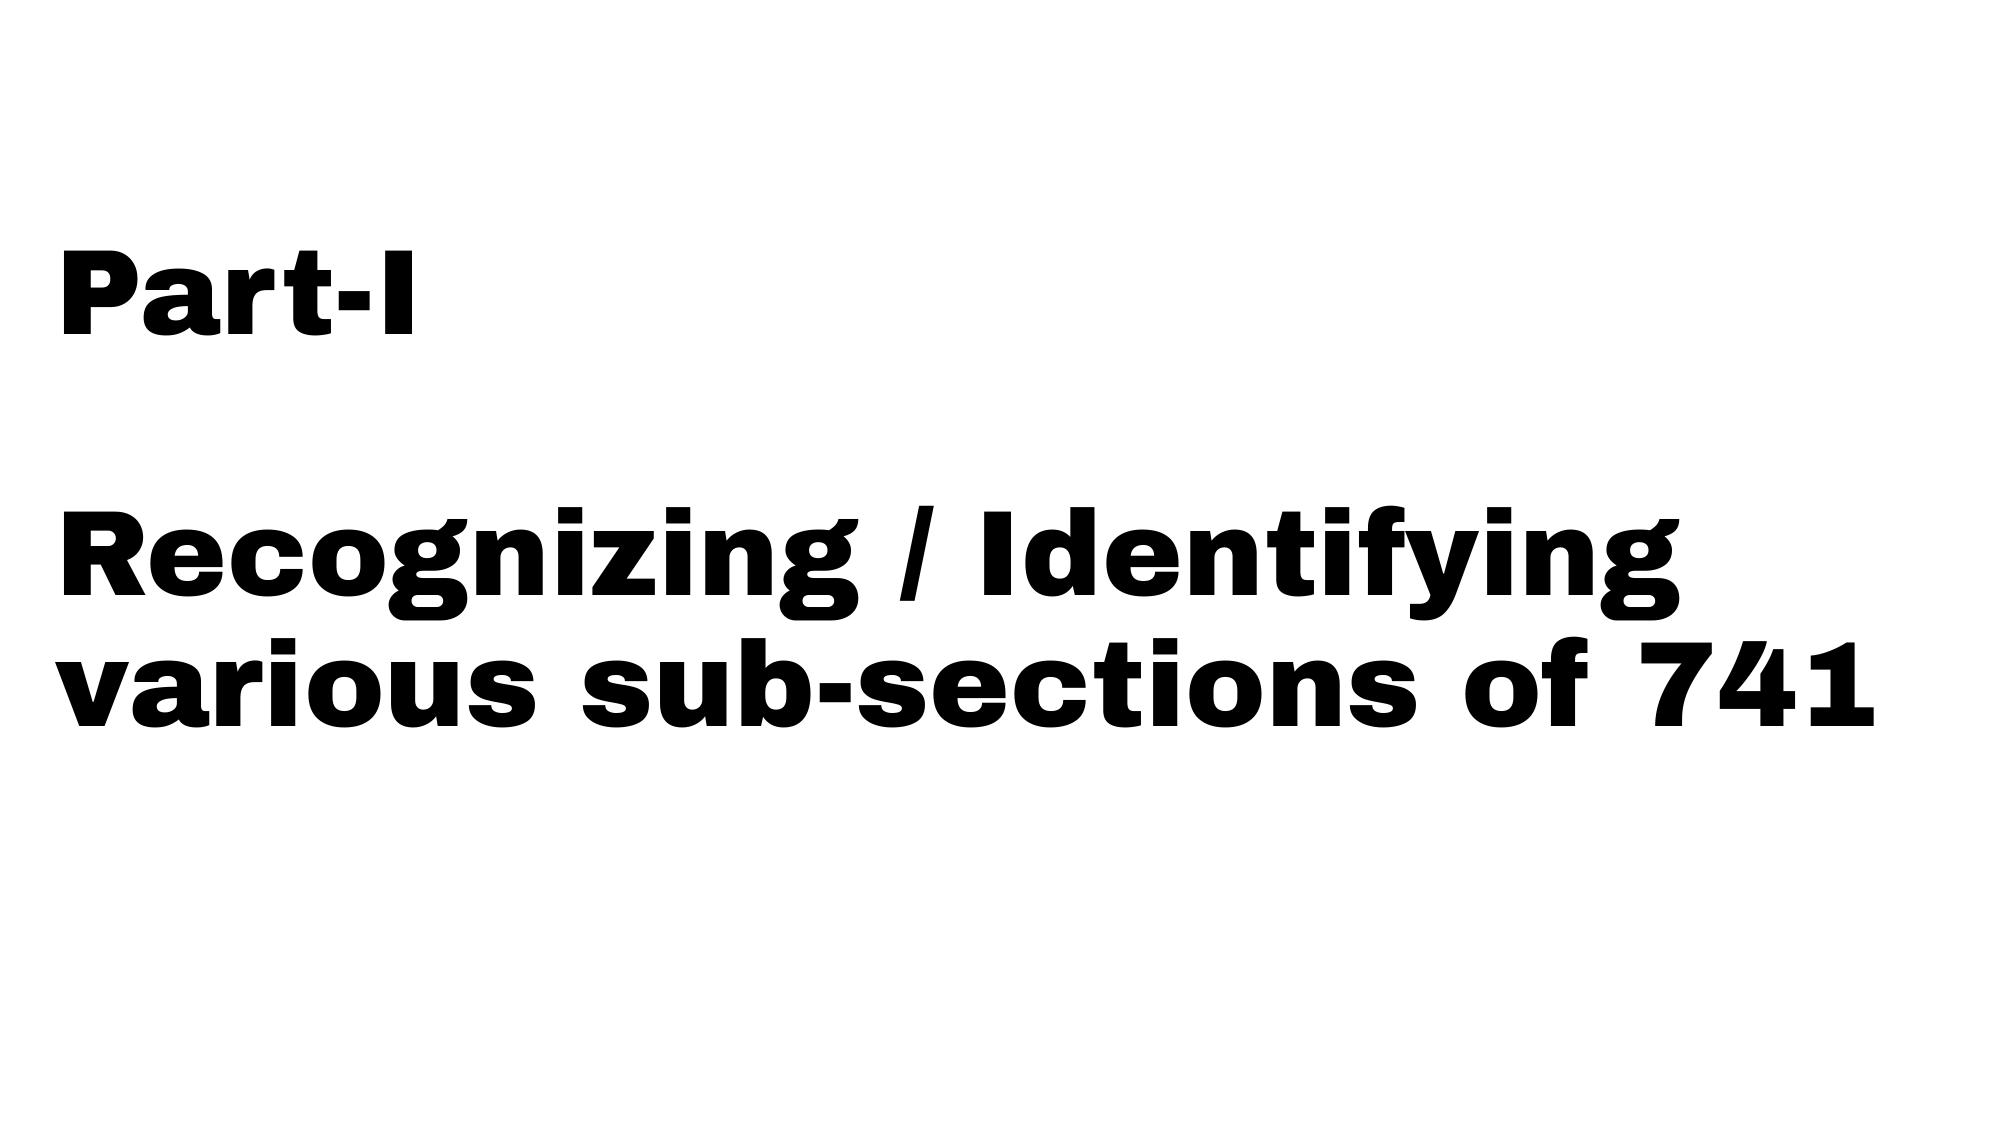

# Part-I Recognizing / Identifying various sub-sections of 741